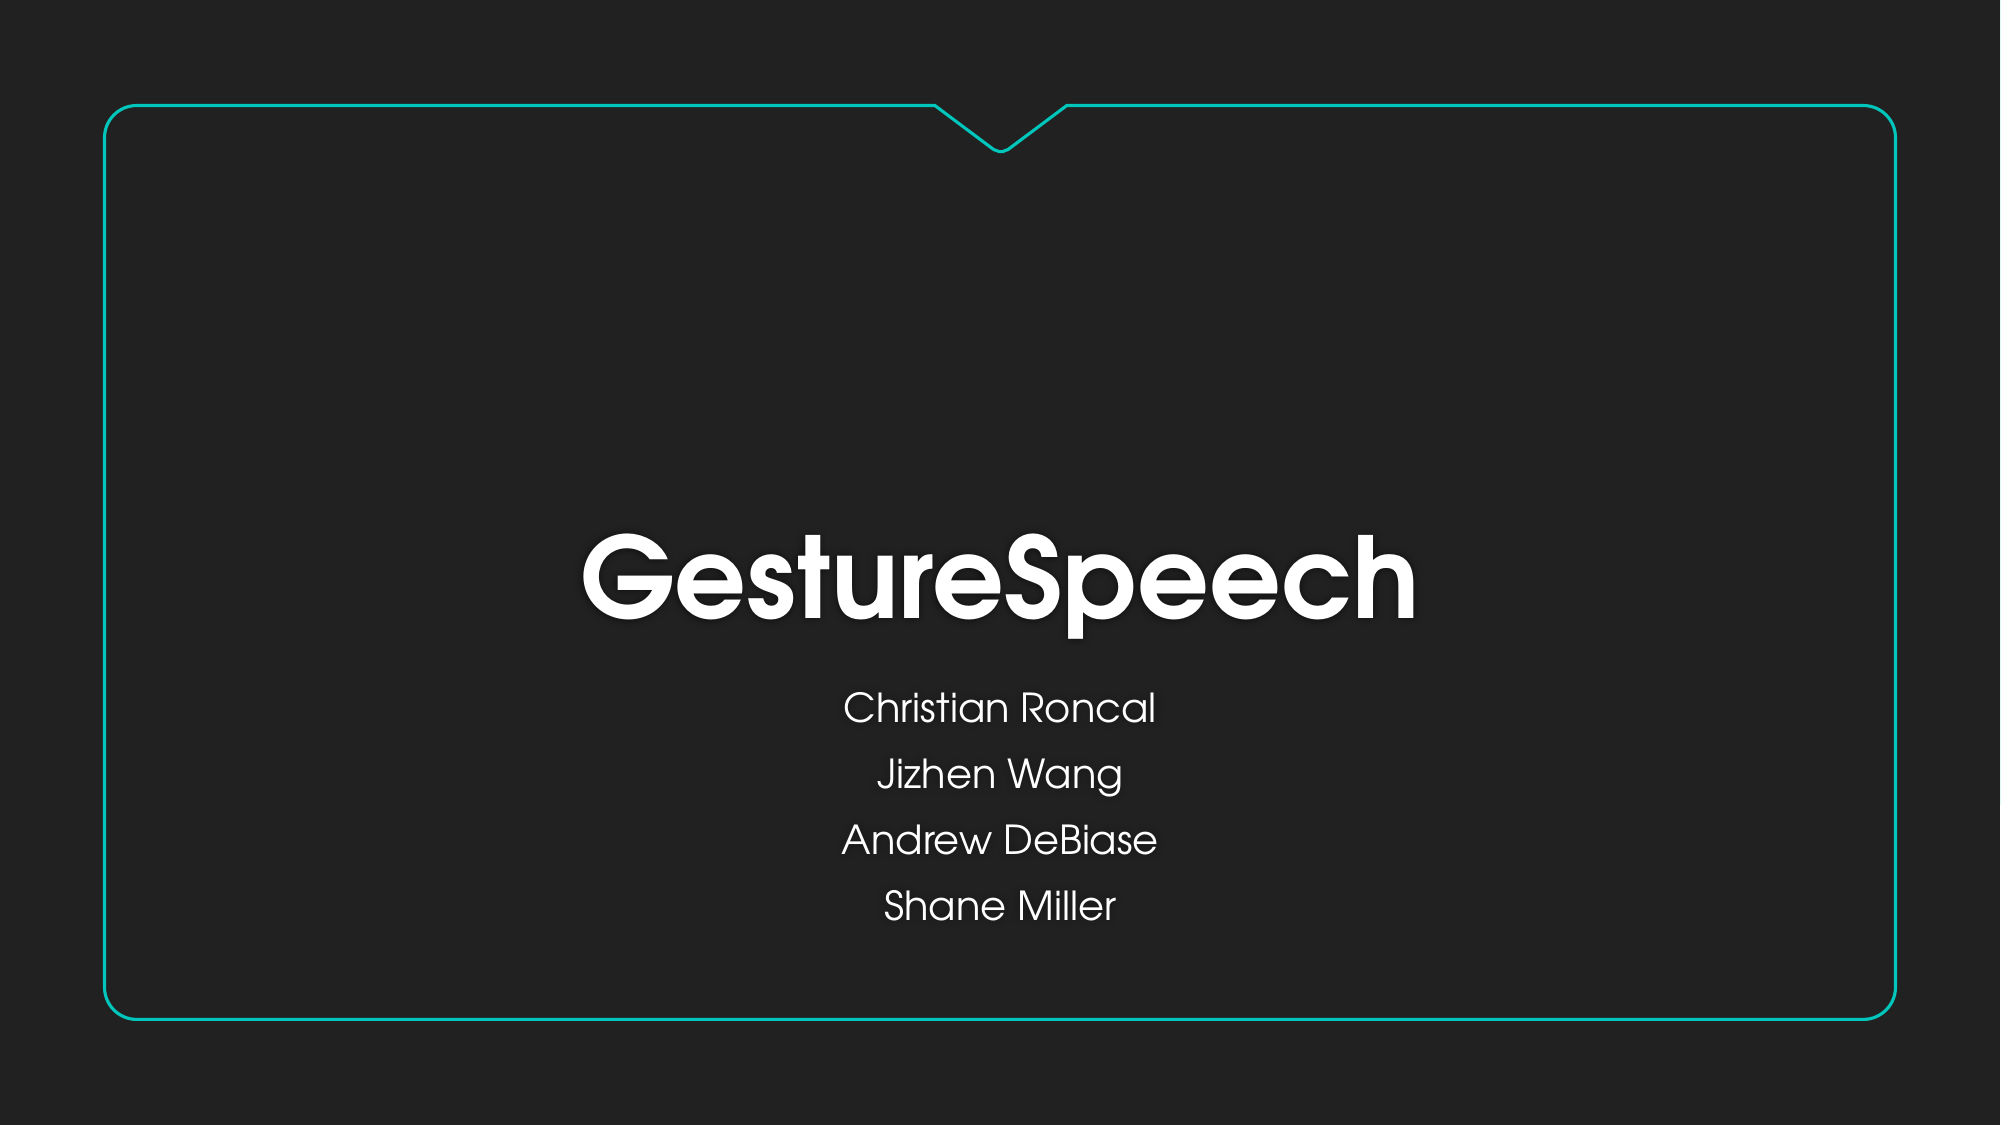

# GestureSpeech
Christian Roncal
Jizhen Wang
Andrew DeBiase
Shane Miller